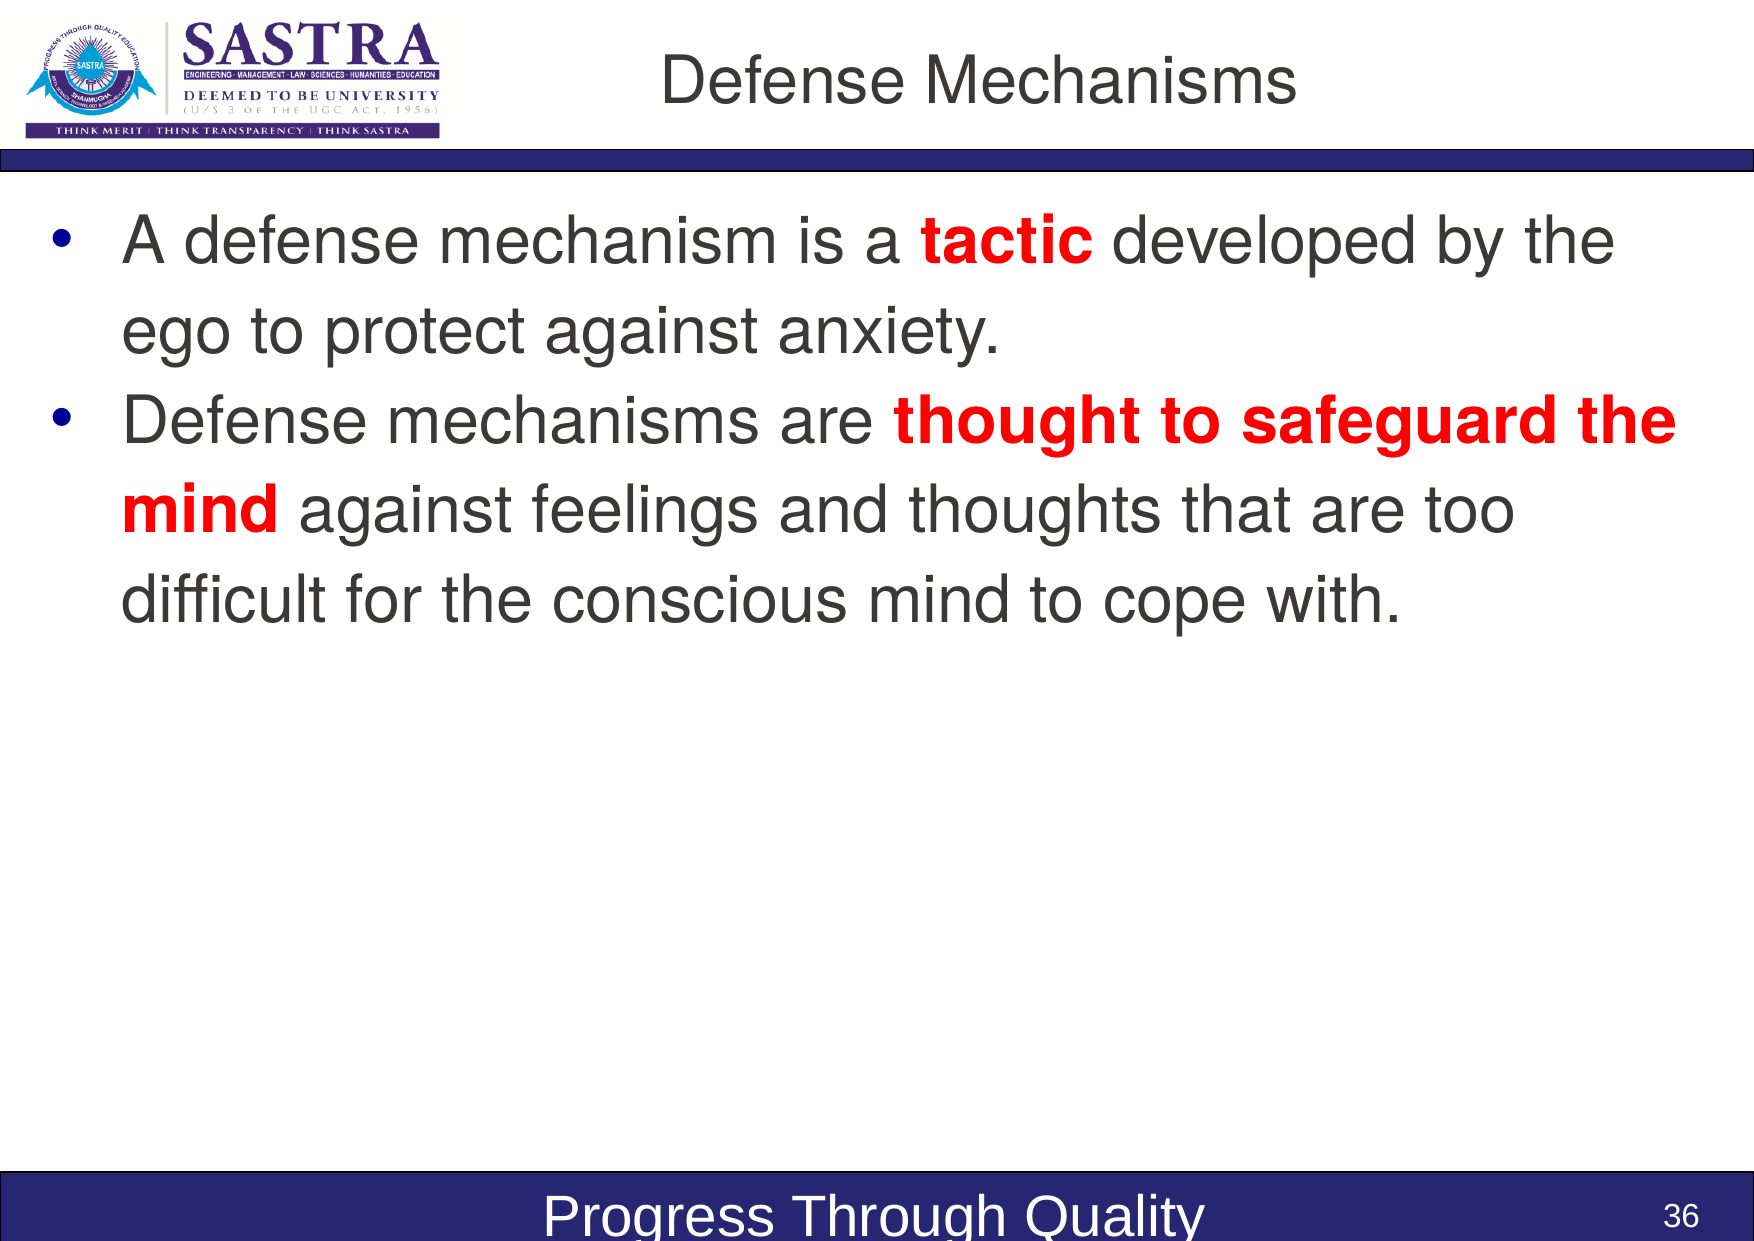

# Defense Mechanisms
A defense mechanism is a tactic developed by the ego to protect against anxiety.
Defense mechanisms are thought to safeguard the mind against feelings and thoughts that are too difficult for the conscious mind to cope with.
36